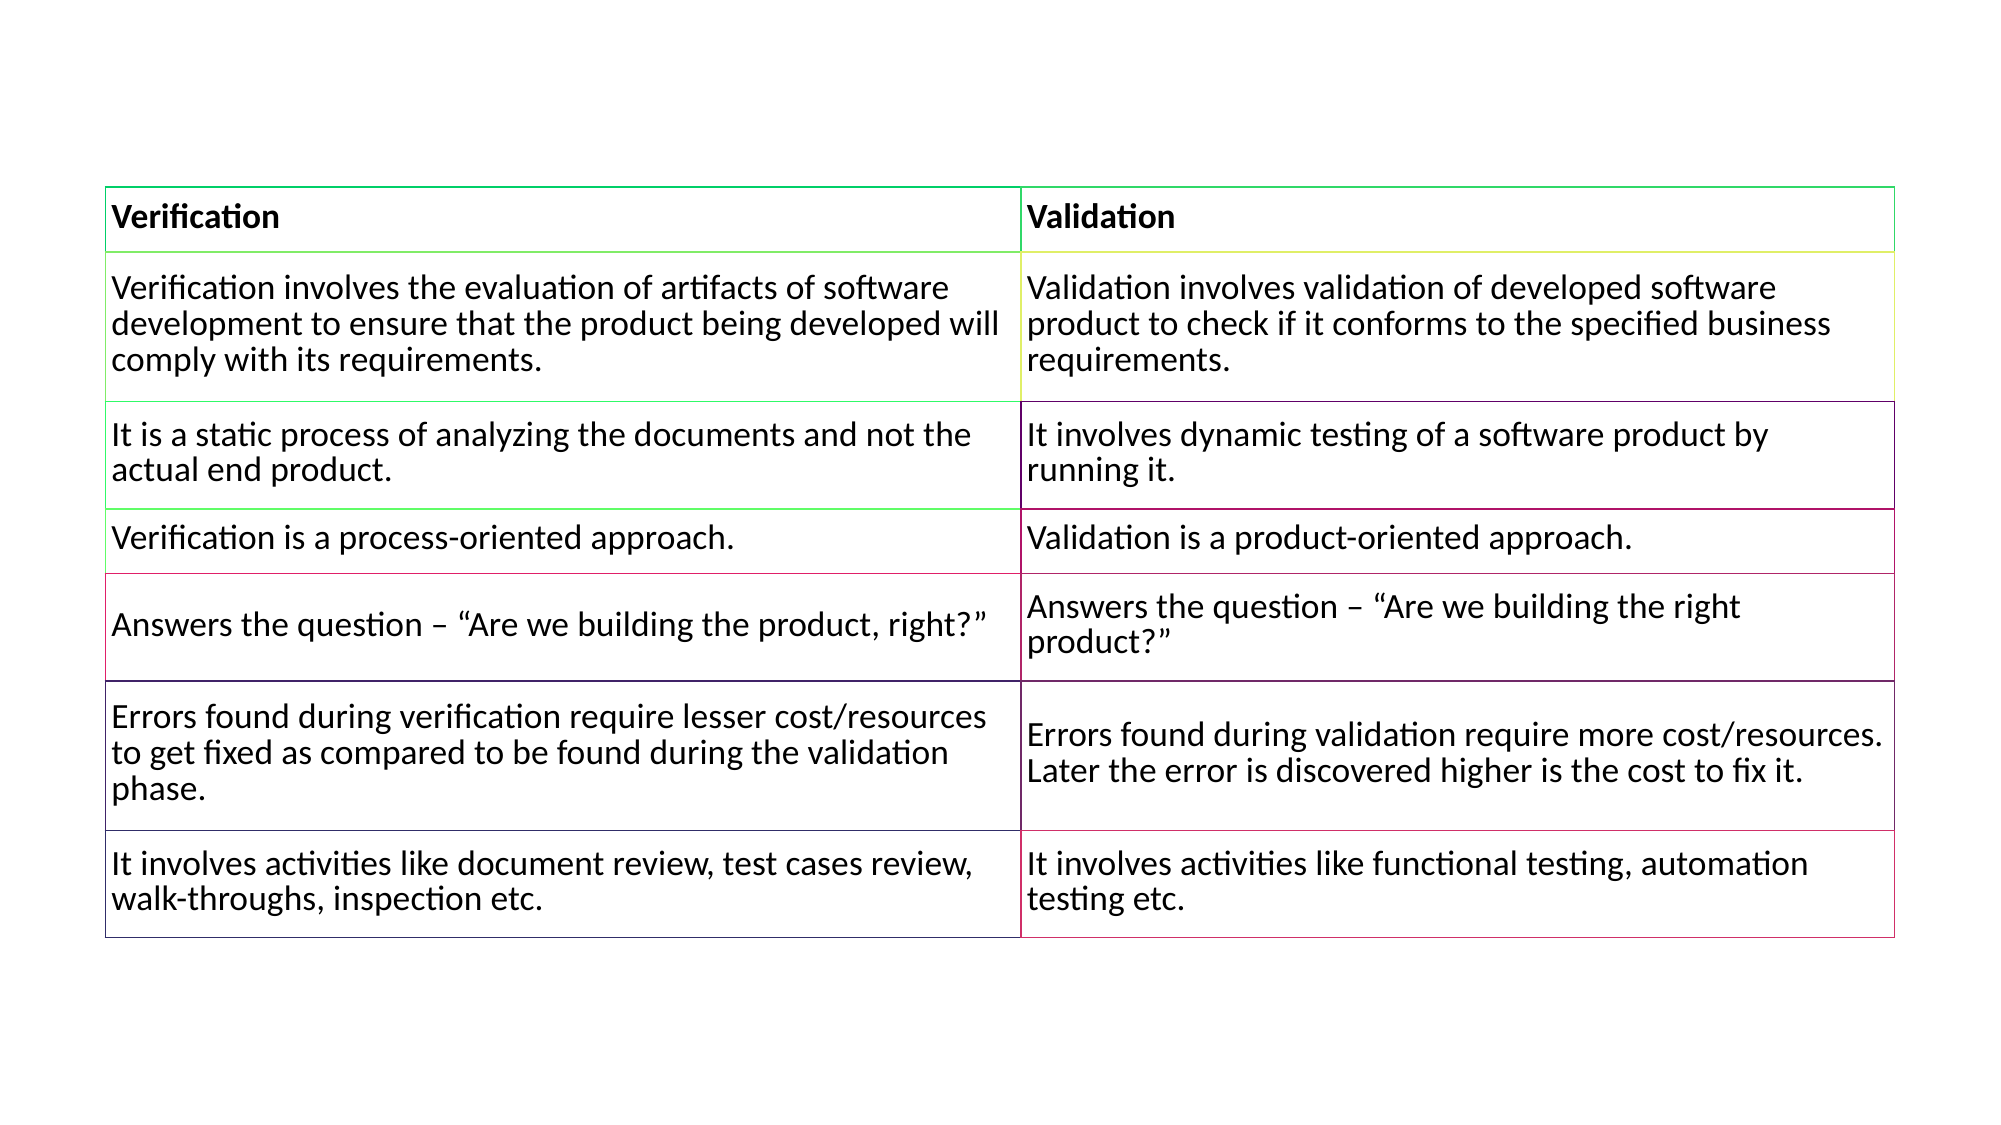

| Verification | Validation |
| --- | --- |
| Verification involves the evaluation of artifacts of software development to ensure that the product being developed will comply with its requirements. | Validation involves validation of developed software product to check if it conforms to the specified business requirements. |
| It is a static process of analyzing the documents and not the actual end product. | It involves dynamic testing of a software product by running it. |
| Verification is a process-oriented approach. | Validation is a product-oriented approach. |
| Answers the question – “Are we building the product, right?” | Answers the question – “Are we building the right product?” |
| Errors found during verification require lesser cost/resources to get fixed as compared to be found during the validation phase. | Errors found during validation require more cost/resources. Later the error is discovered higher is the cost to fix it. |
| It involves activities like document review, test cases review, walk-throughs, inspection etc. | It involves activities like functional testing, automation testing etc. |